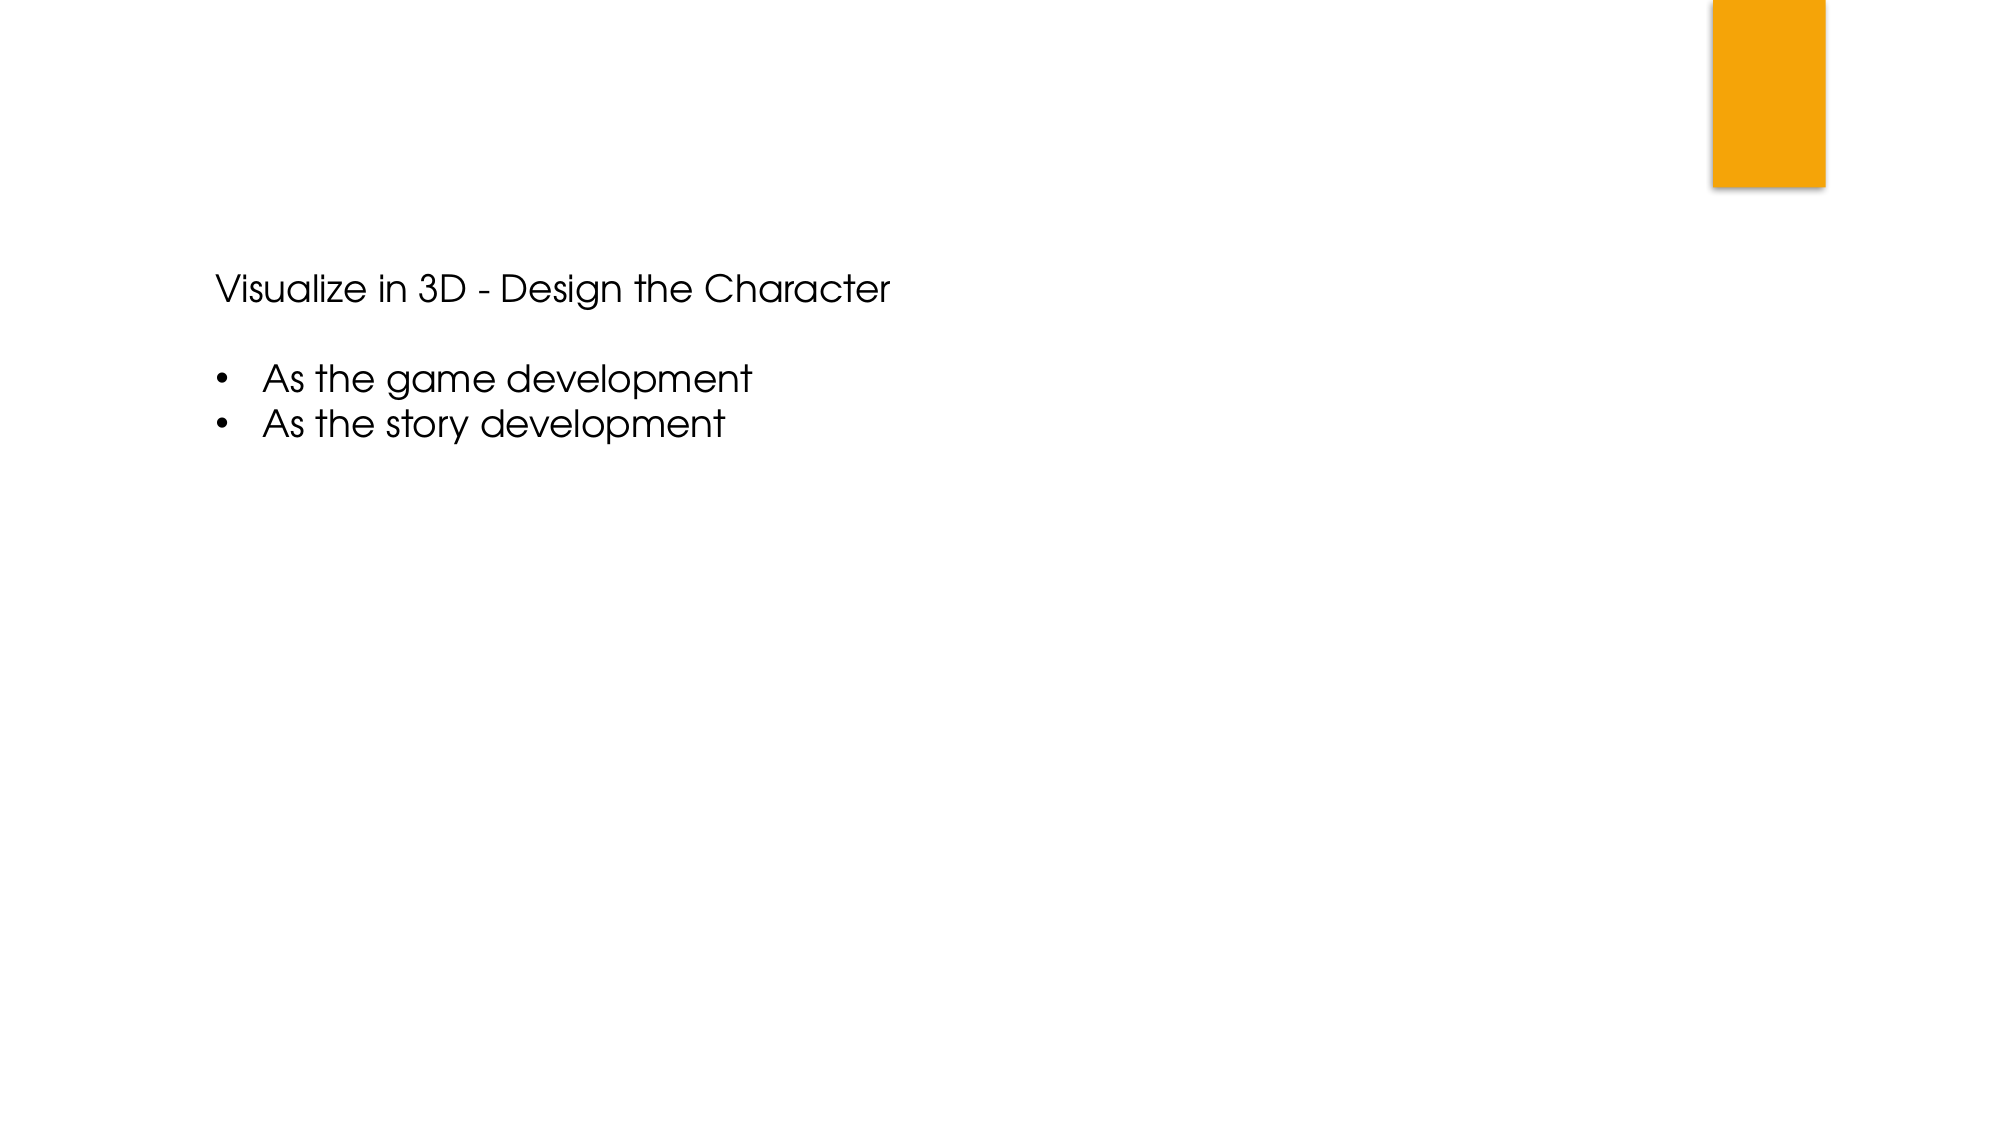

Visualize in 3D - Design the Character

As the game development
As the story development